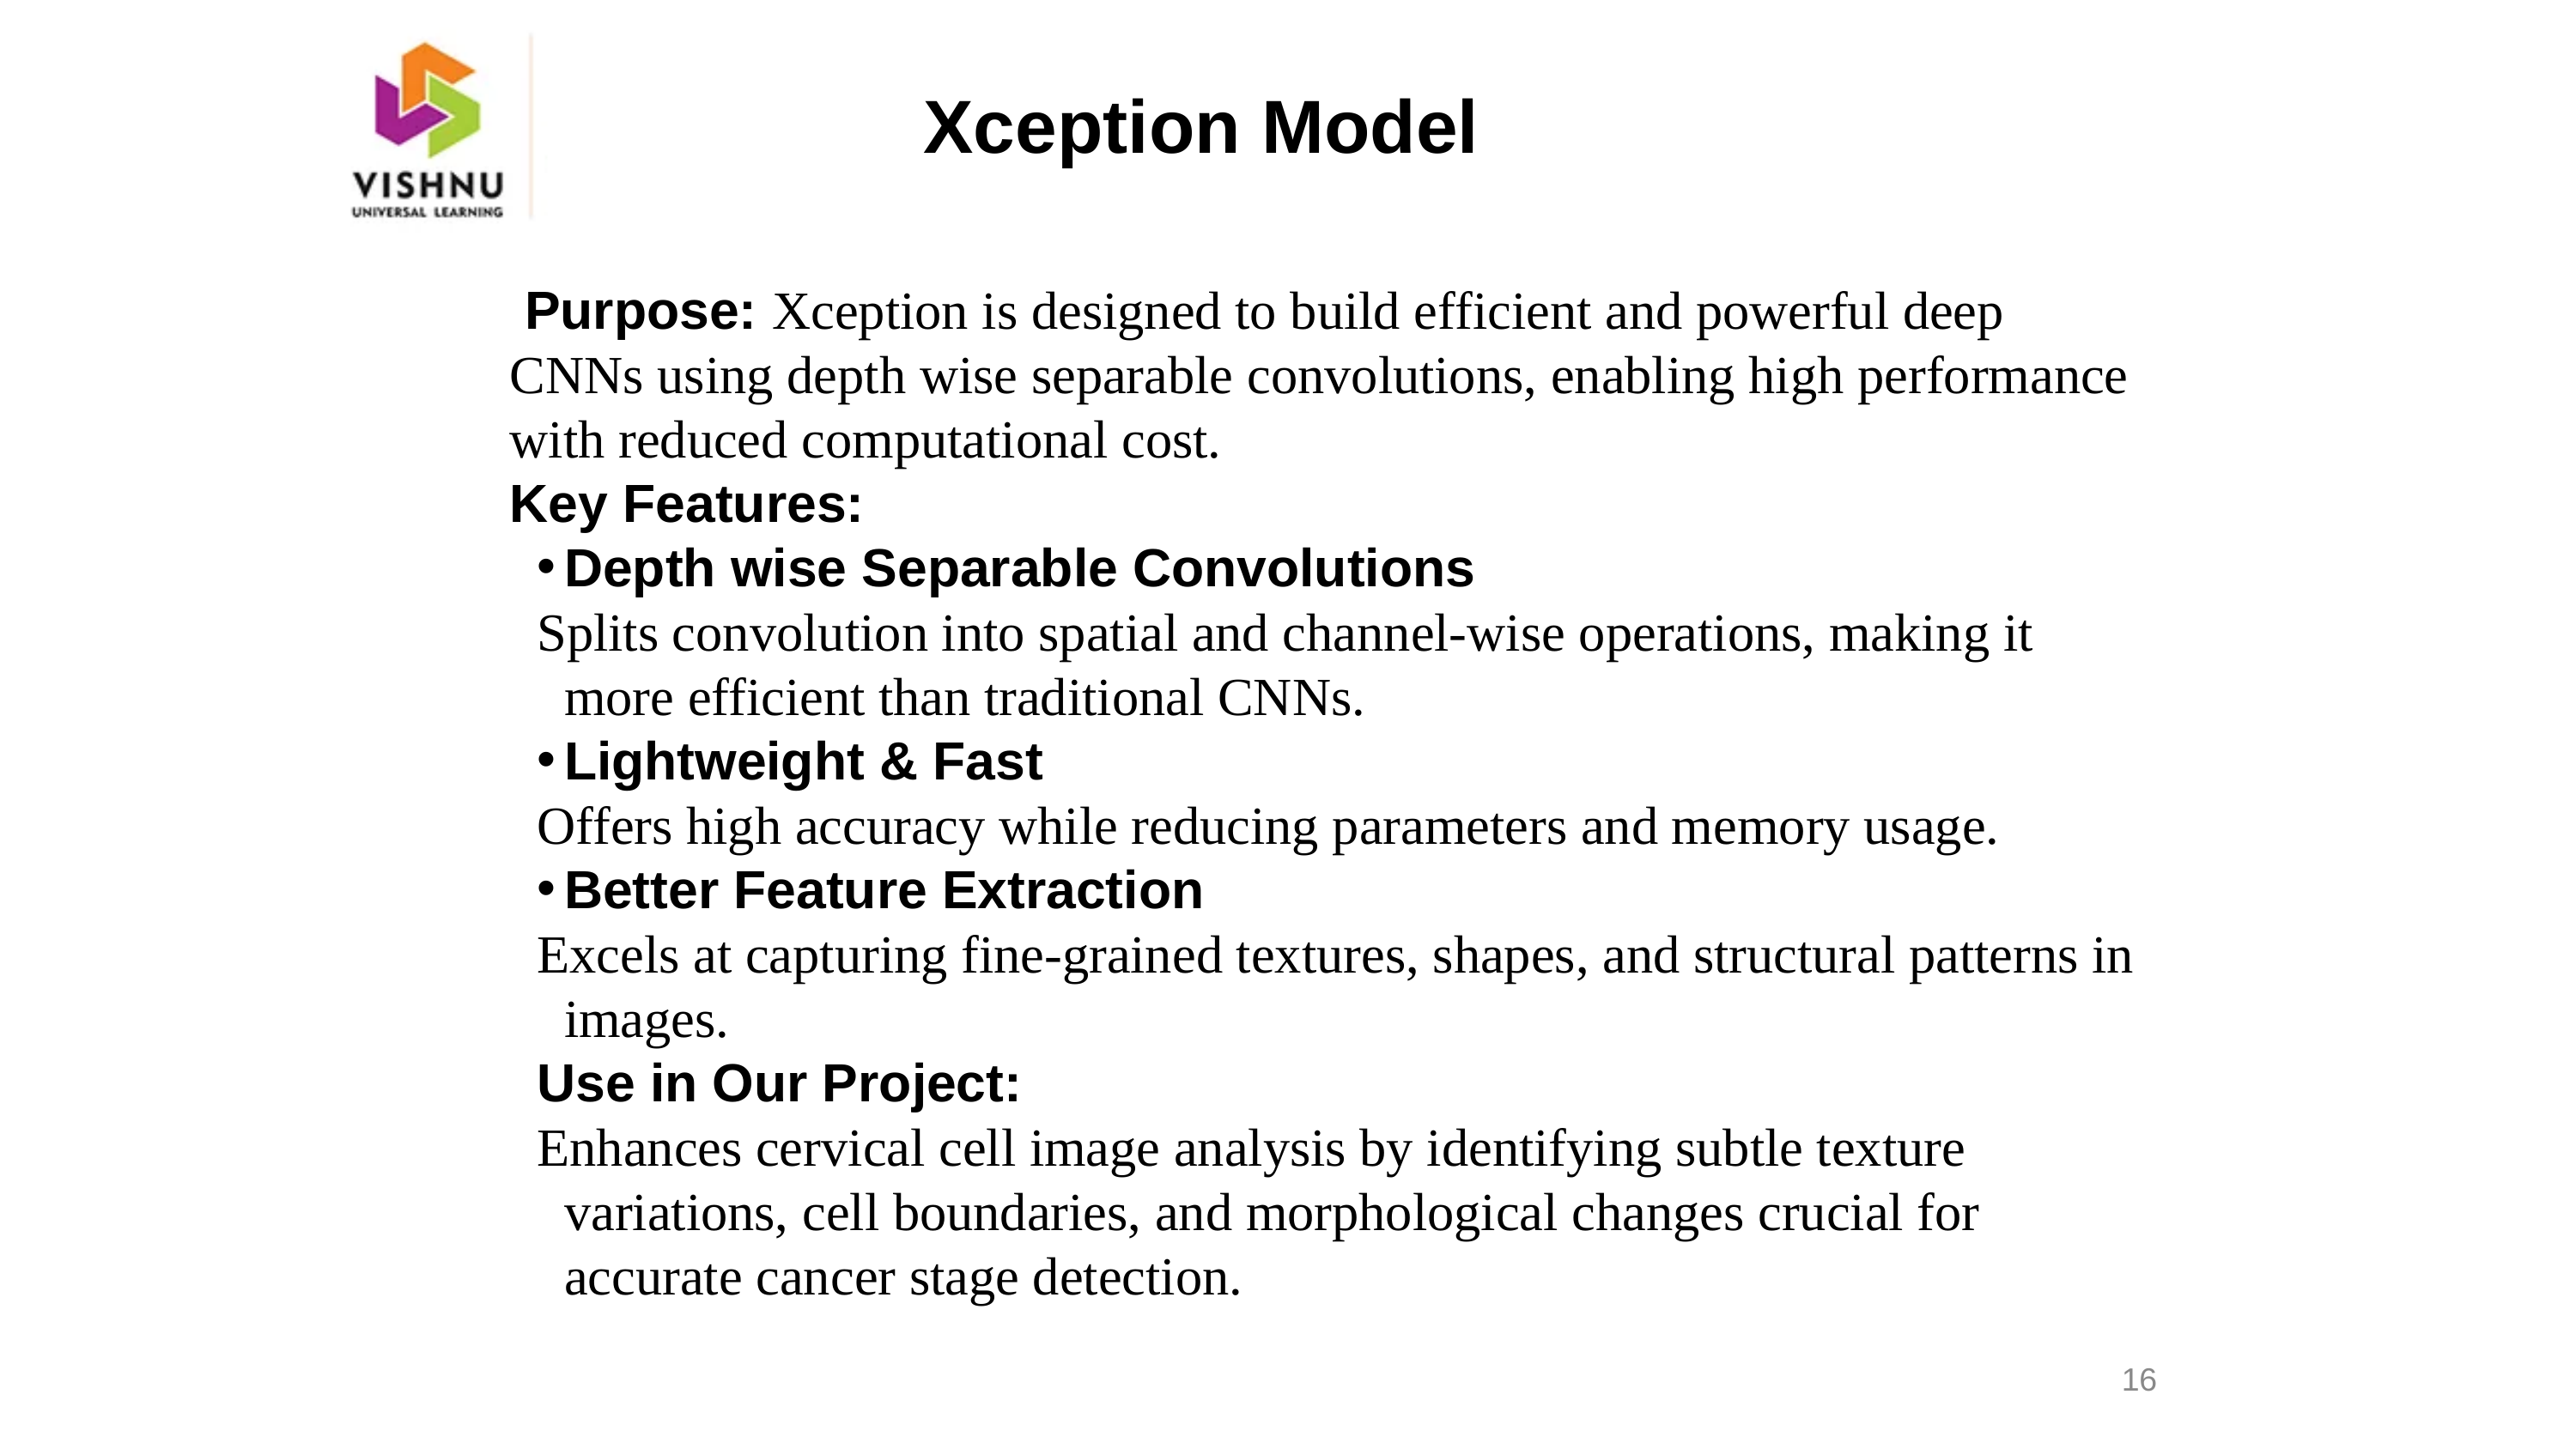

Xception Model
 Purpose: Xception is designed to build efficient and powerful deep CNNs using depth wise separable convolutions, enabling high performance with reduced computational cost.
Key Features:
Depth wise Separable Convolutions
Splits convolution into spatial and channel-wise operations, making it more efficient than traditional CNNs.
Lightweight & Fast
Offers high accuracy while reducing parameters and memory usage.
Better Feature Extraction
Excels at capturing fine-grained textures, shapes, and structural patterns in images.
Use in Our Project:
Enhances cervical cell image analysis by identifying subtle texture variations, cell boundaries, and morphological changes crucial for accurate cancer stage detection.

16